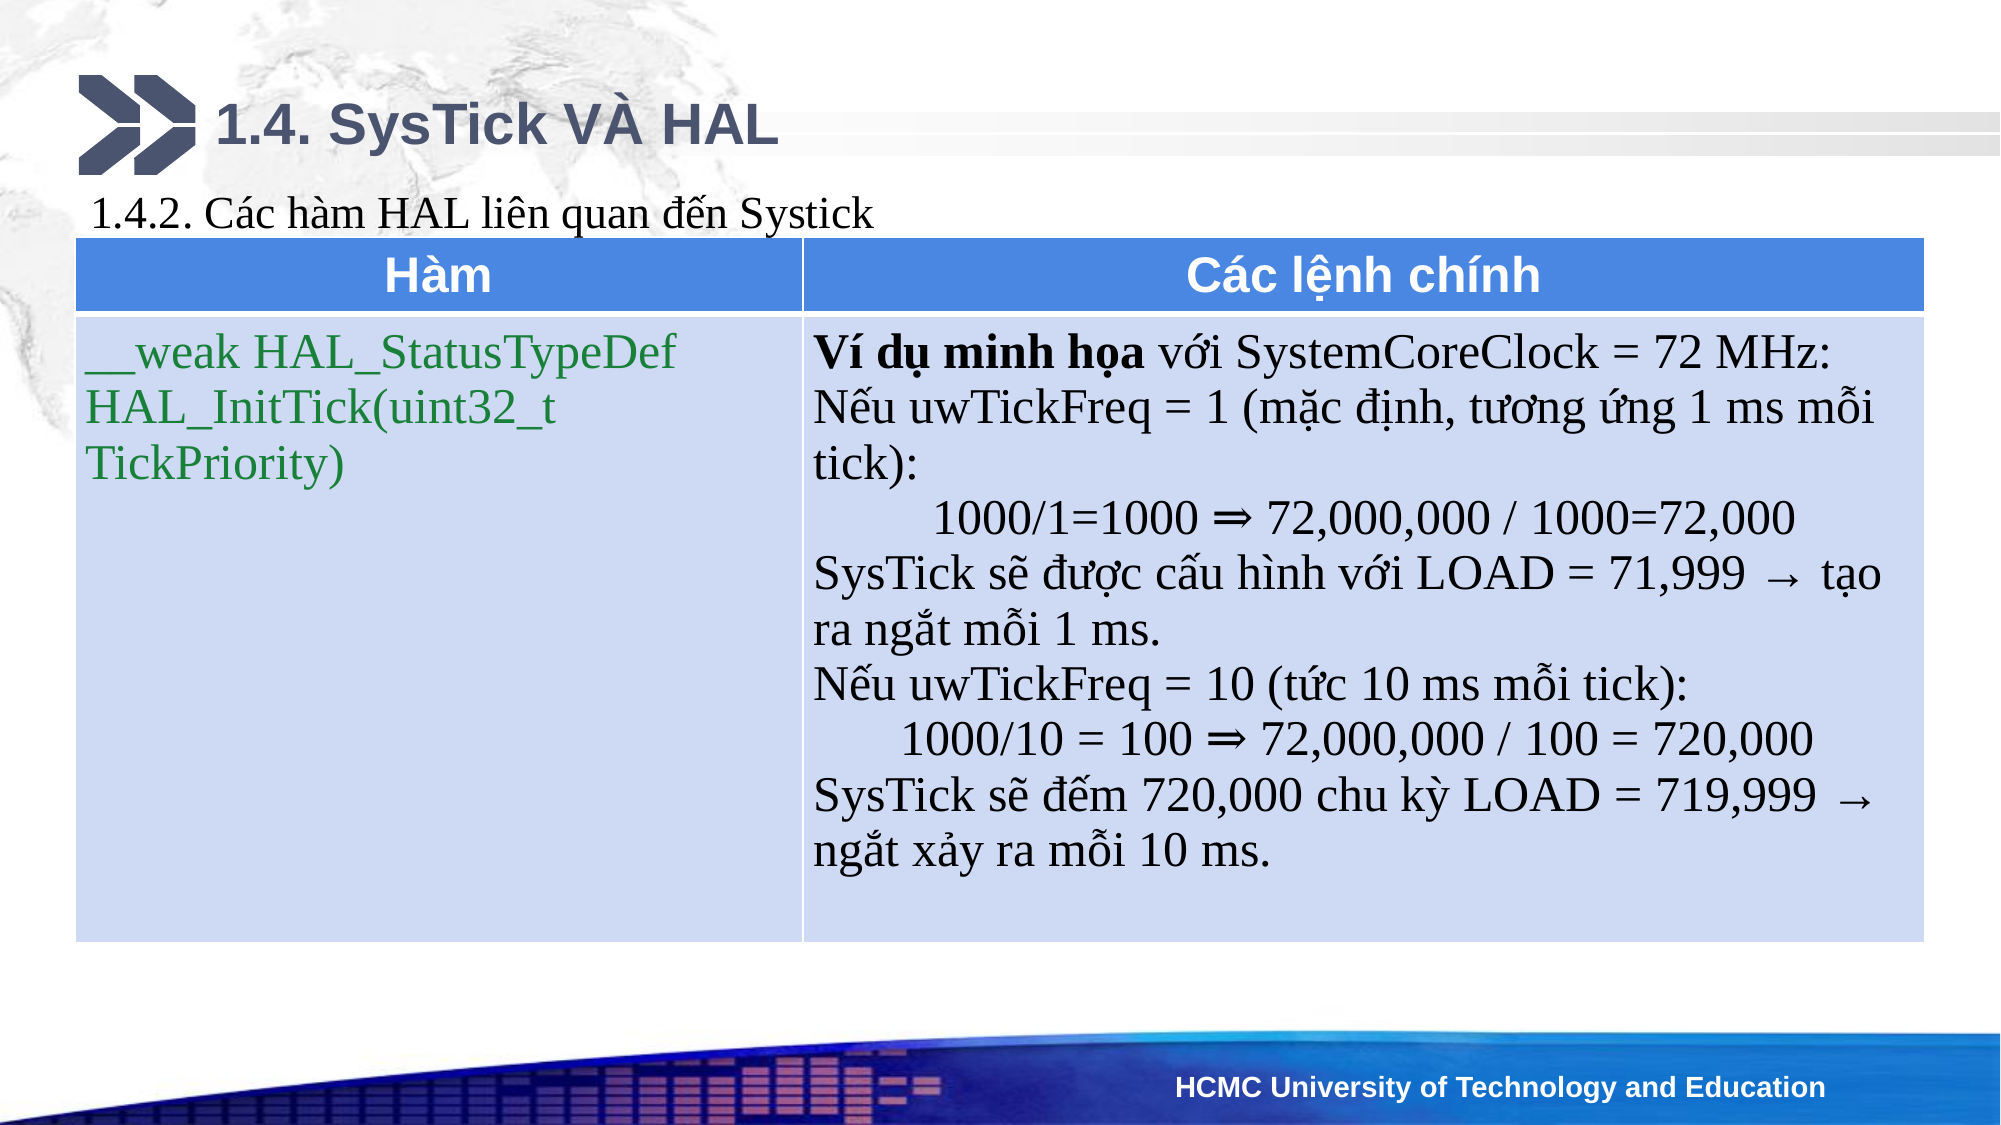

# 1.4. SysTick VÀ HAL
1.4.2. Các hàm HAL liên quan đến Systick
| Hàm | Các lệnh chính |
| --- | --- |
| \_\_weak HAL\_StatusTypeDef HAL\_InitTick(uint32\_t TickPriority) | Ví dụ minh họa với SystemCoreClock = 72 MHz: Nếu uwTickFreq = 1 (mặc định, tương ứng 1 ms mỗi tick): 1000/1=1000 ⇒ 72,000,000 / 1000=72,000 SysTick sẽ được cấu hình với LOAD = 71,999 → tạo ra ngắt mỗi 1 ms. Nếu uwTickFreq = 10 (tức 10 ms mỗi tick): 1000/10 = 100 ⇒ 72,000,000 / 100 = 720,000 SysTick sẽ đếm 720,000 chu kỳ LOAD = 719,999 → ngắt xảy ra mỗi 10 ms. |